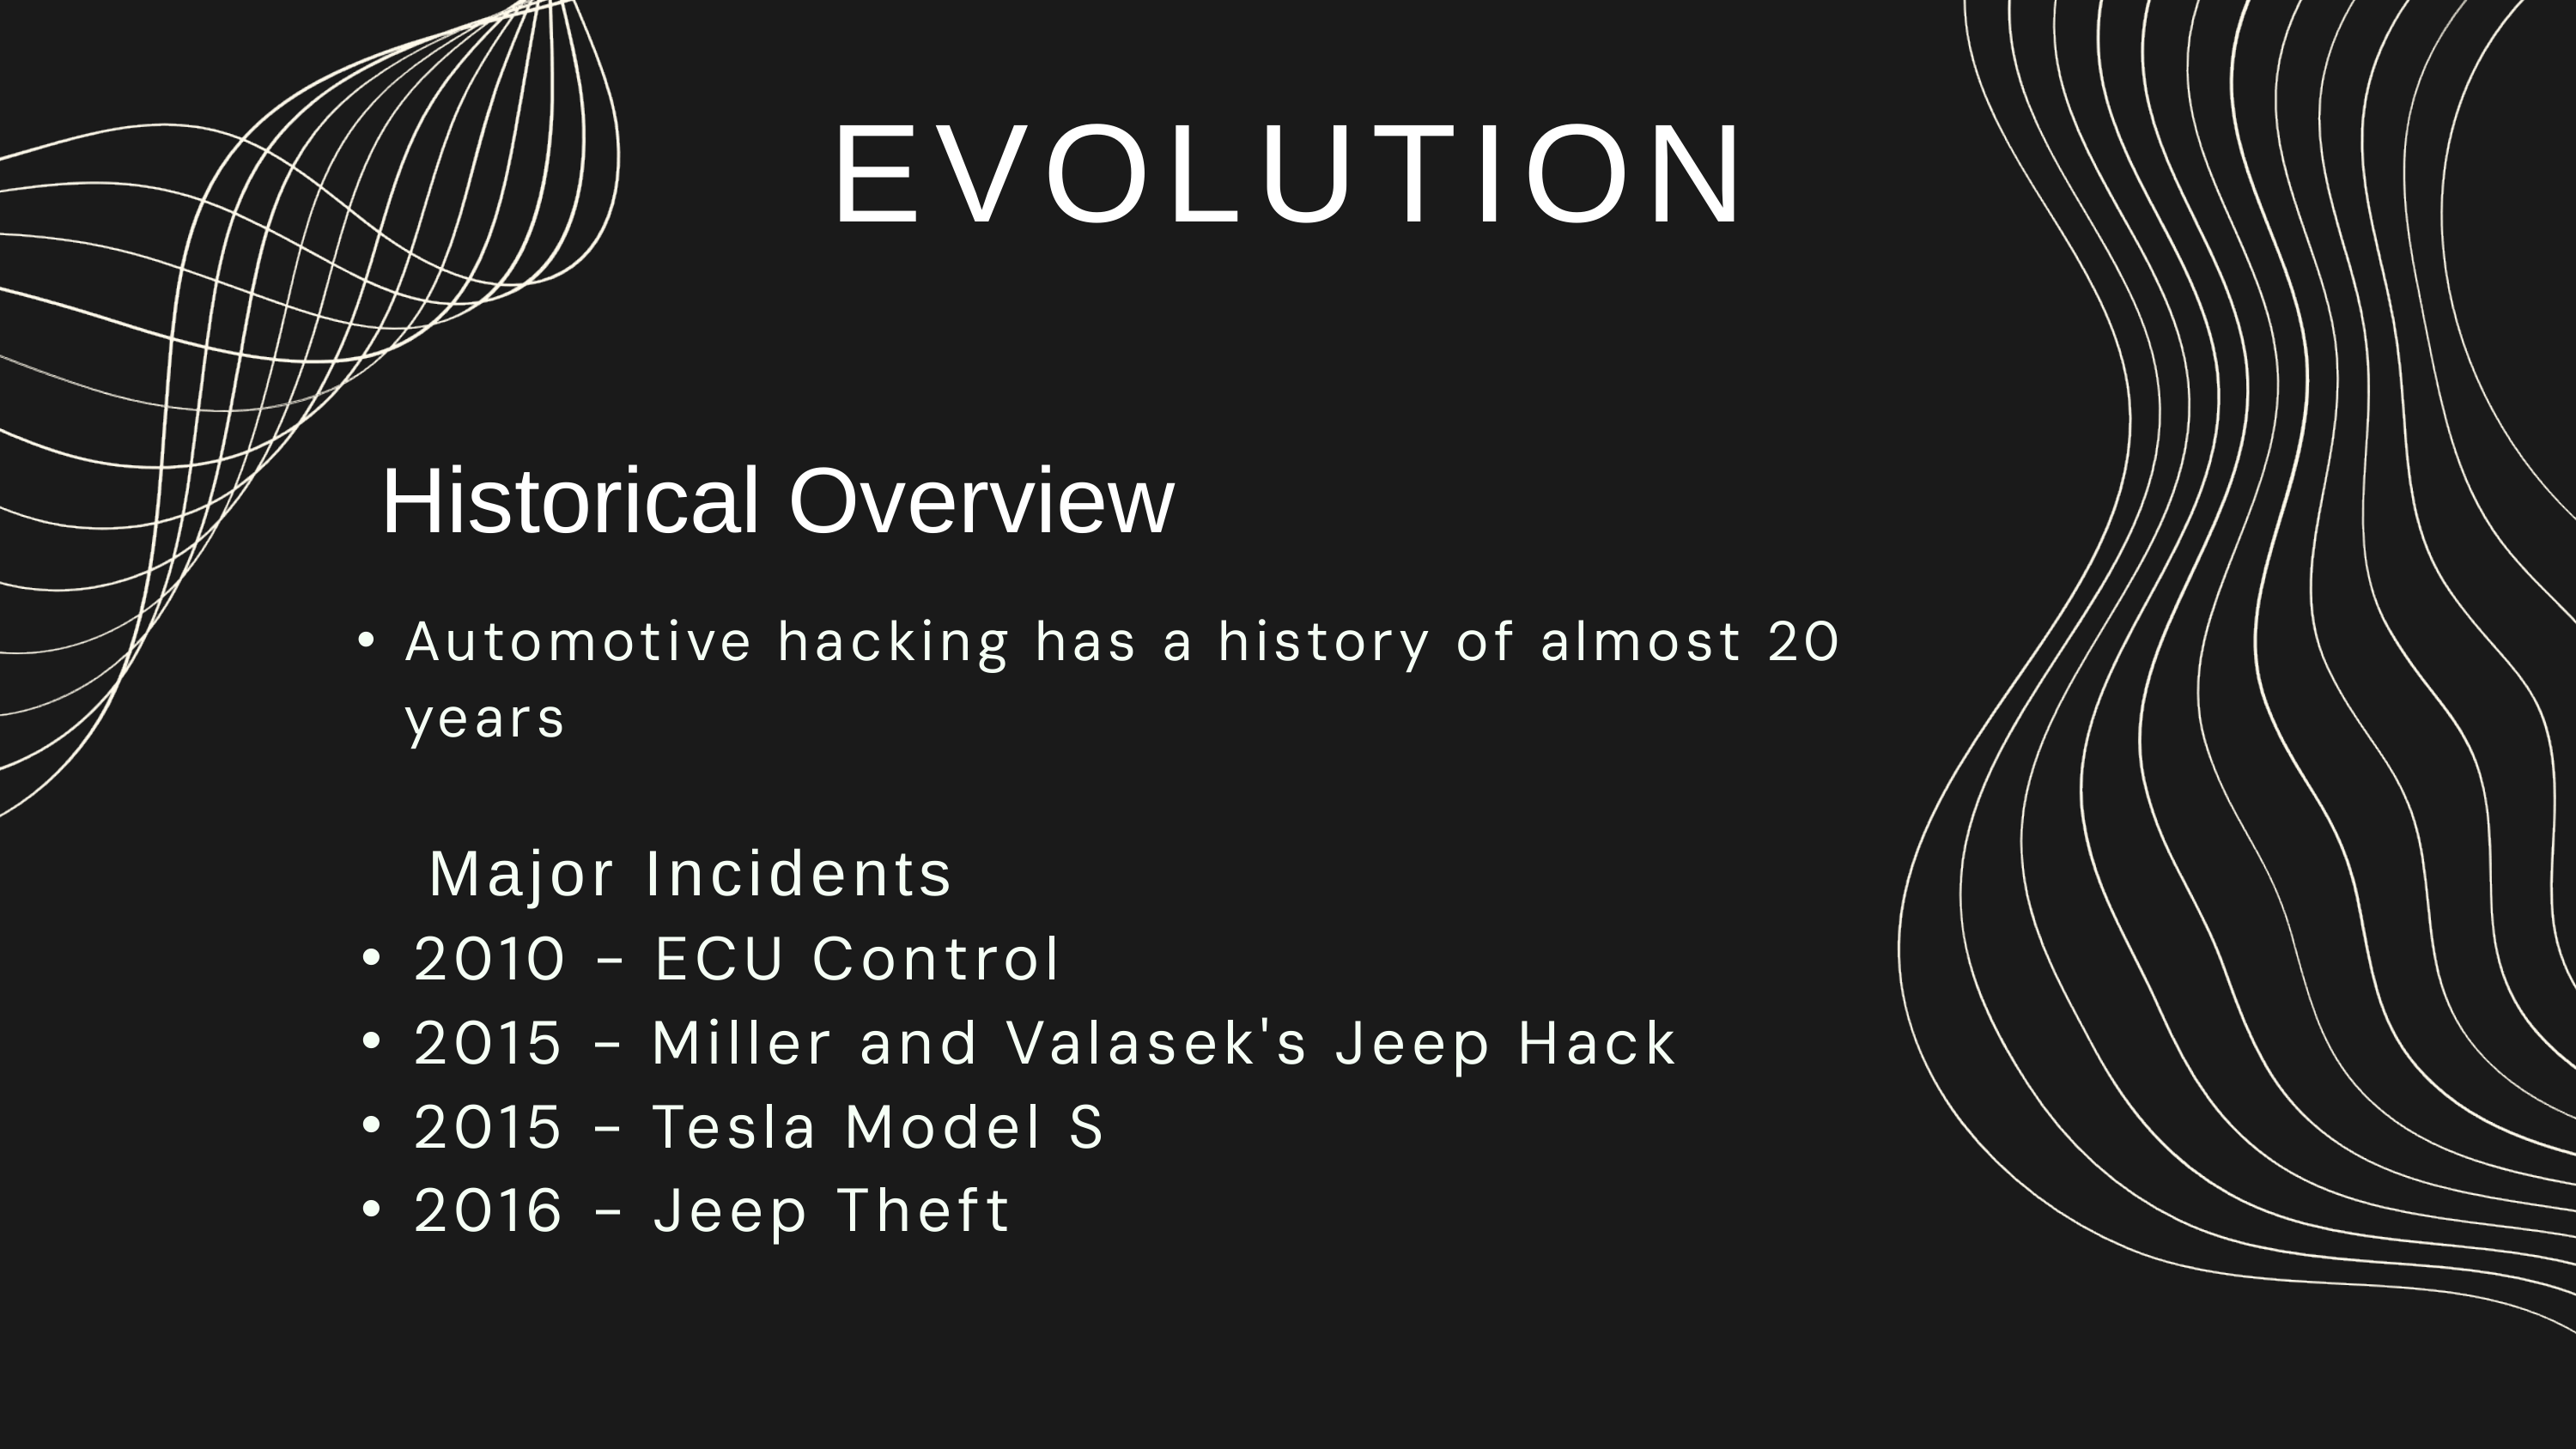

EVOLUTION
Historical Overview
Automotive hacking has a history of almost 20 years

     Major Incidents
2010 - ECU Control
2015 - Miller and Valasek's Jeep Hack
2015 - Tesla Model S
2016 - Jeep Theft